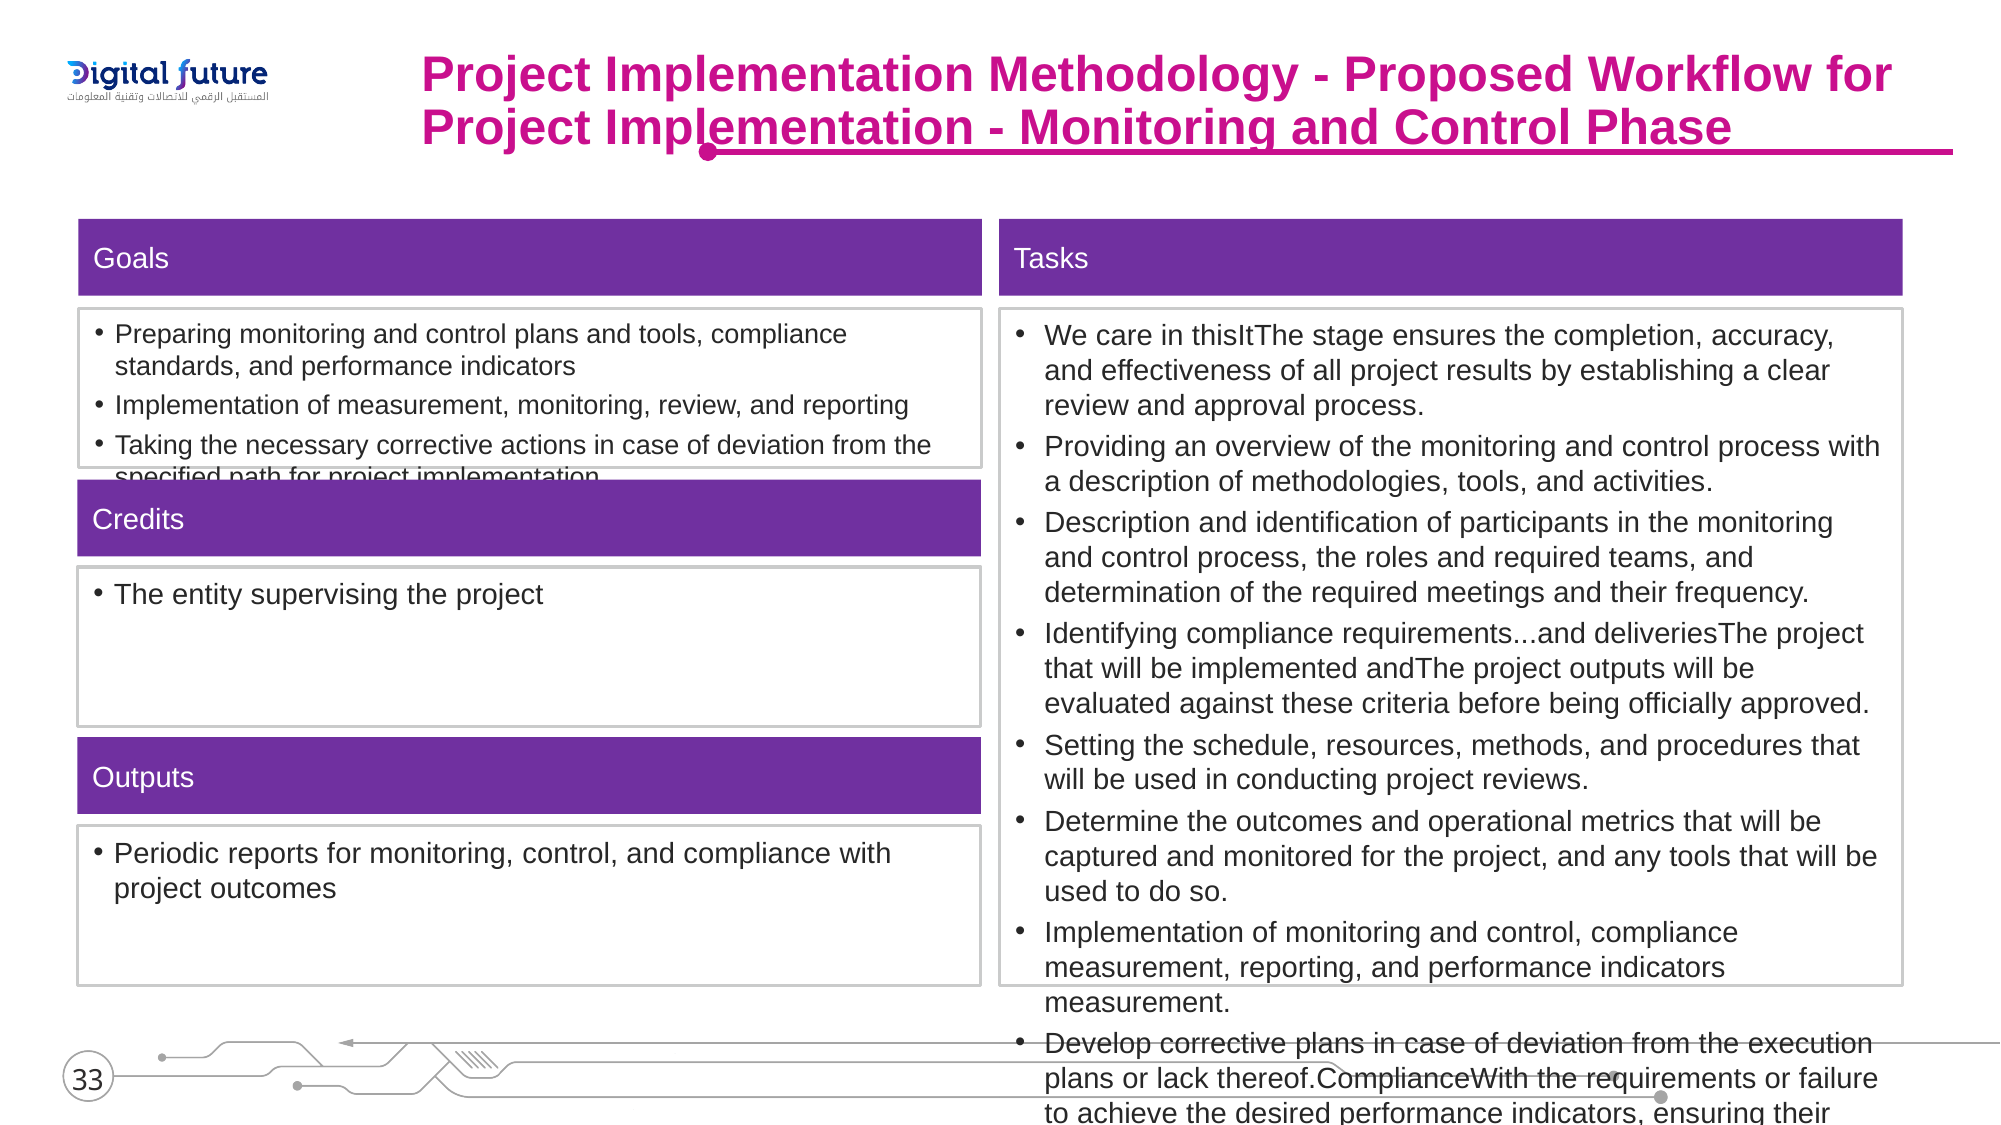

Project Implementation Methodology - Proposed Workflow for Project Implementation - Monitoring and Control Phase
Goals
Tasks
Preparing monitoring and control plans and tools, compliance standards, and performance indicators
Implementation of measurement, monitoring, review, and reporting
Taking the necessary corrective actions in case of deviation from the specified path for project implementation.
We care in thisItThe stage ensures the completion, accuracy, and effectiveness of all project results by establishing a clear review and approval process.
Providing an overview of the monitoring and control process with a description of methodologies, tools, and activities.
Description and identification of participants in the monitoring and control process, the roles and required teams, and determination of the required meetings and their frequency.
Identifying compliance requirements...and deliveriesThe project that will be implemented andThe project outputs will be evaluated against these criteria before being officially approved.
Setting the schedule, resources, methods, and procedures that will be used in conducting project reviews.
Determine the outcomes and operational metrics that will be captured and monitored for the project, and any tools that will be used to do so.
Implementation of monitoring and control, compliance measurement, reporting, and performance indicators measurement.
Develop corrective plans in case of deviation from the execution plans or lack thereof.ComplianceWith the requirements or failure to achieve the desired performance indicators, ensuring their implementation and getting back on the right track for the project.
Credits
The entity supervising the project
Outputs
Periodic reports for monitoring, control, and compliance with project outcomes